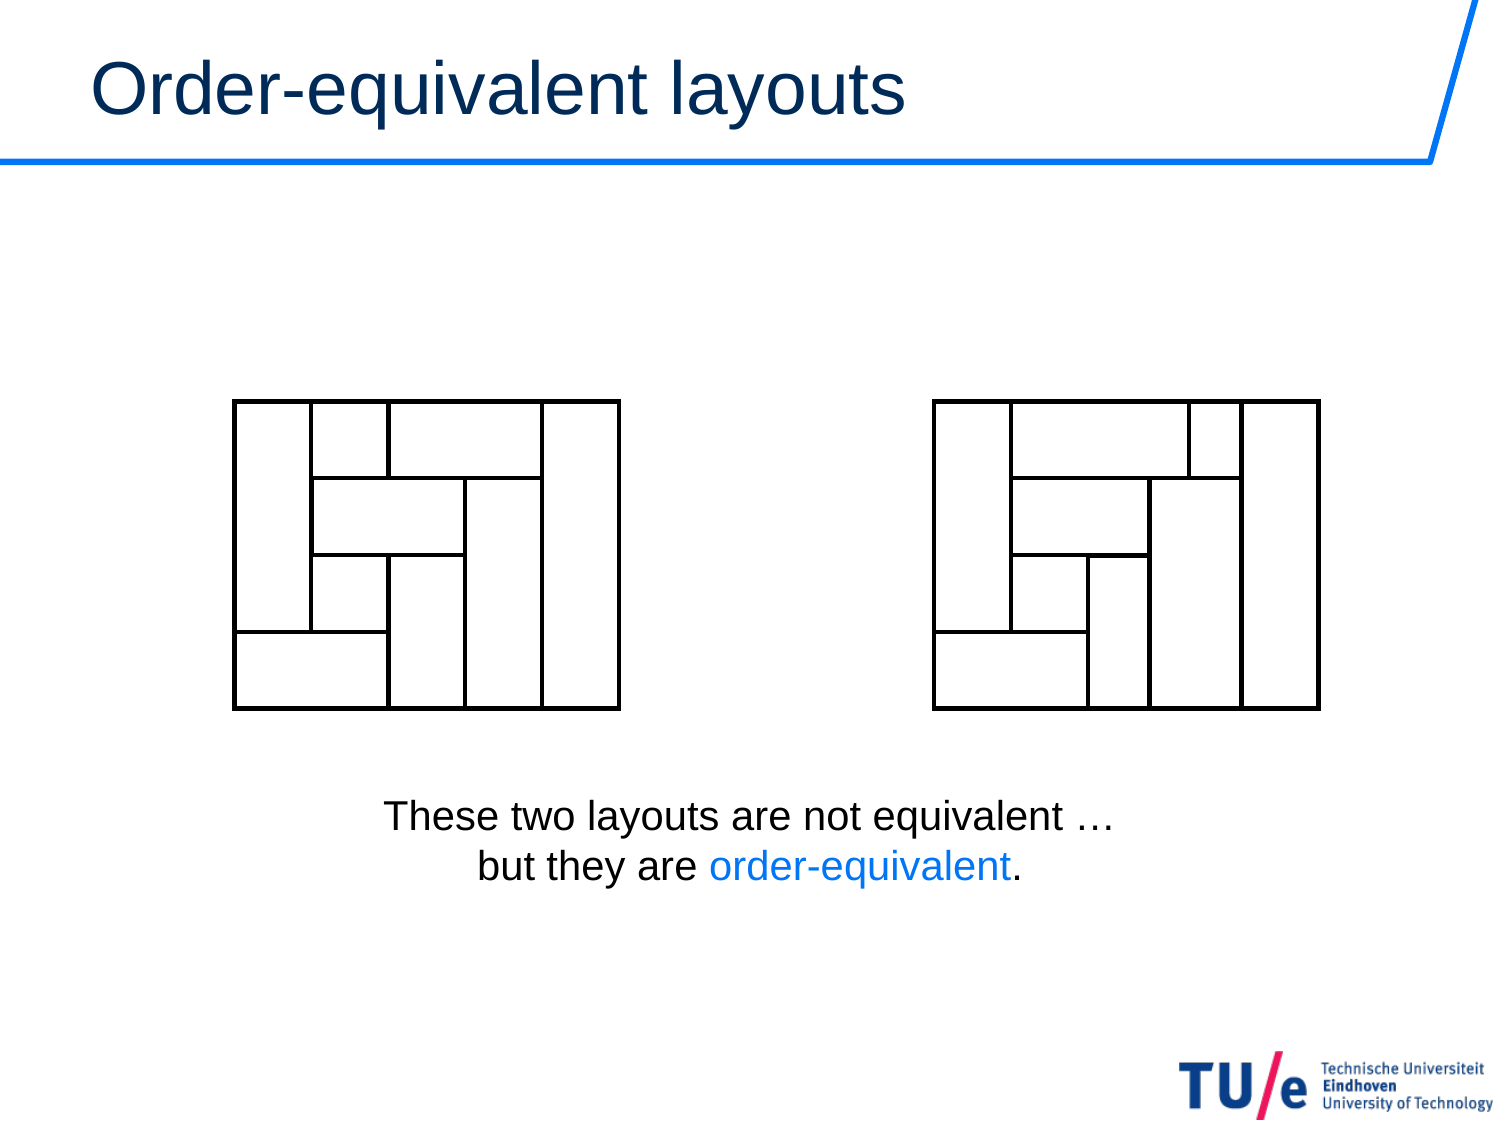

# Order-equivalent layouts

These two layouts are not equivalent …
but they are order-equivalent.